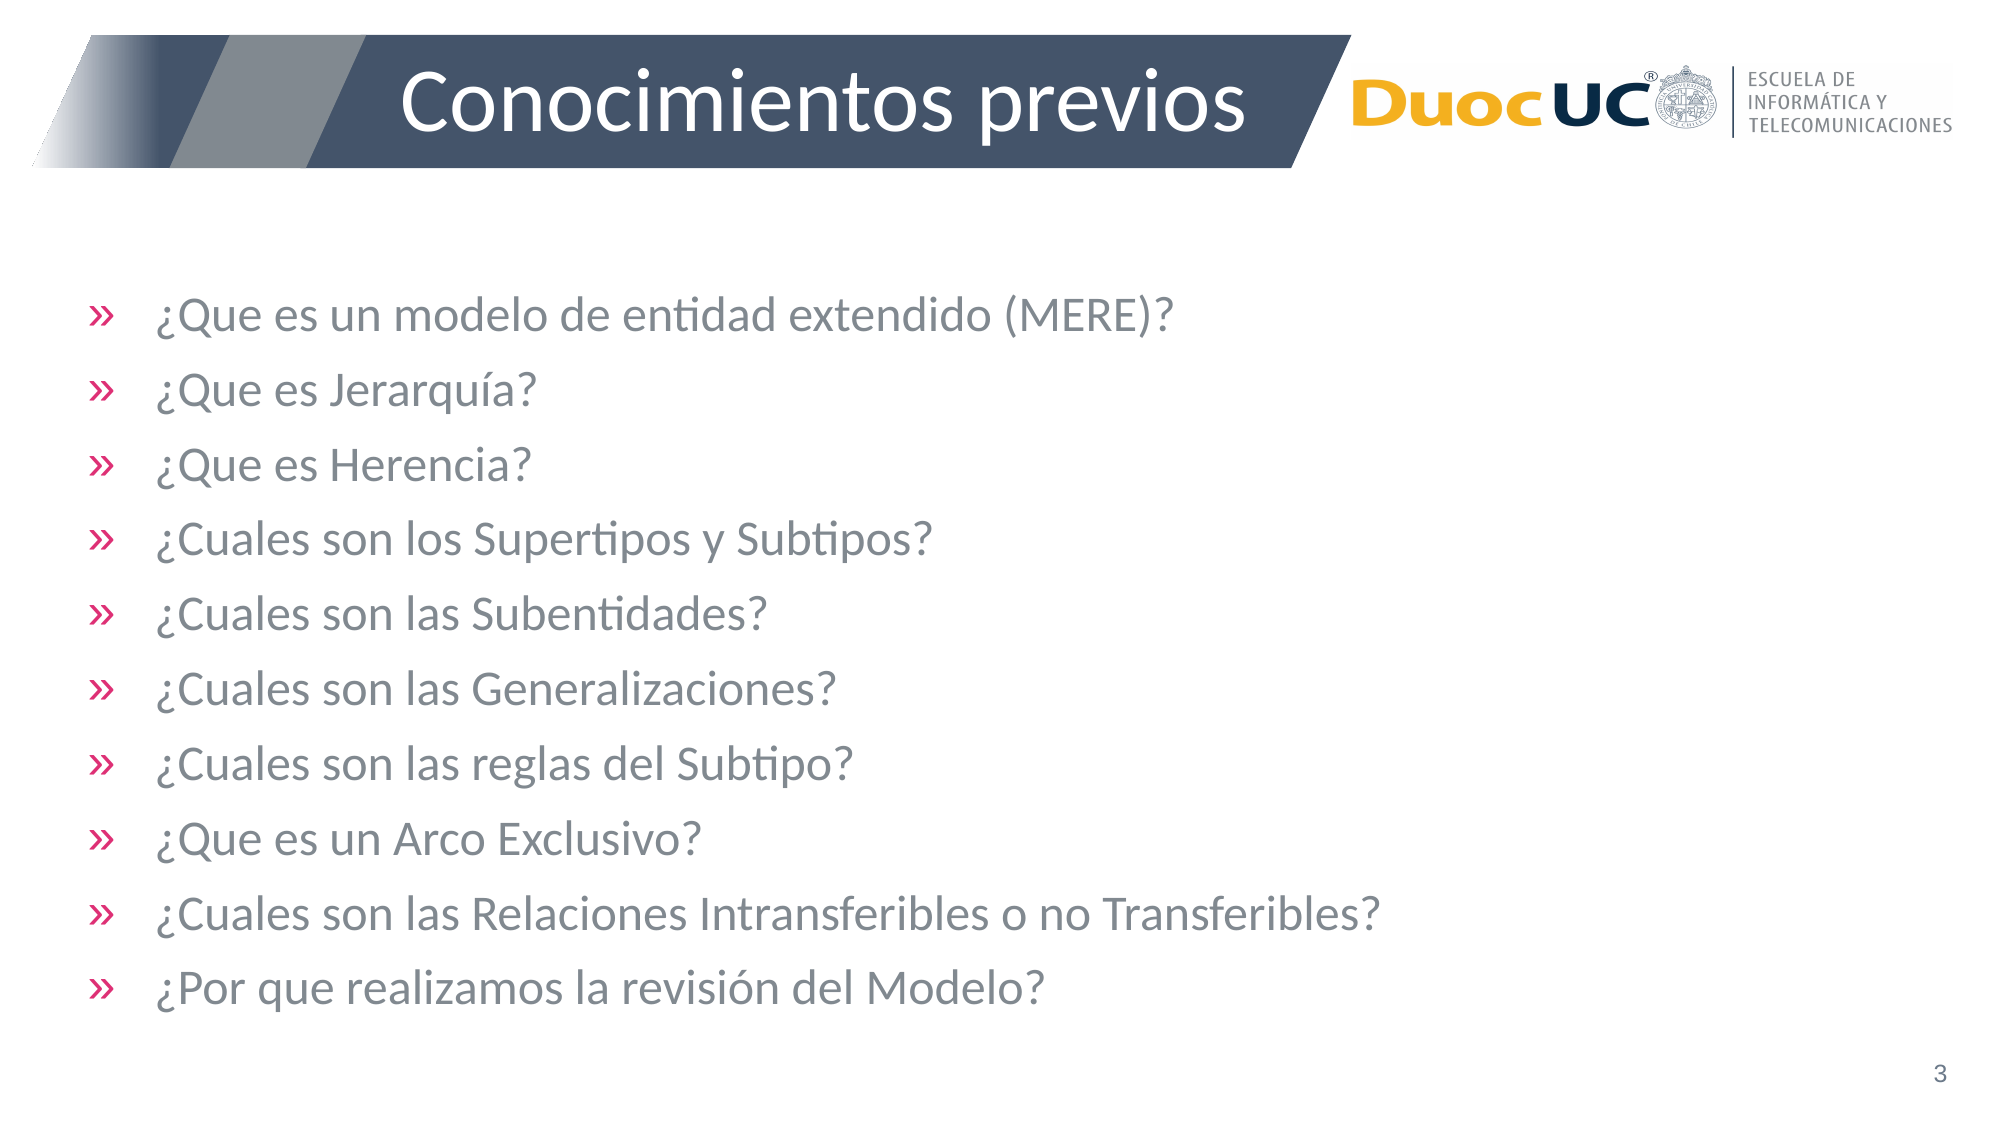

# Conocimientos previos

¿Que es un modelo de entidad extendido (MERE)?
¿Que es Jerarquía?
¿Que es Herencia?
¿Cuales son los Supertipos y Subtipos?
¿Cuales son las Subentidades?
¿Cuales son las Generalizaciones?
¿Cuales son las reglas del Subtipo?
¿Que es un Arco Exclusivo?
¿Cuales son las Relaciones Intransferibles o no Transferibles?
¿Por que realizamos la revisión del Modelo?